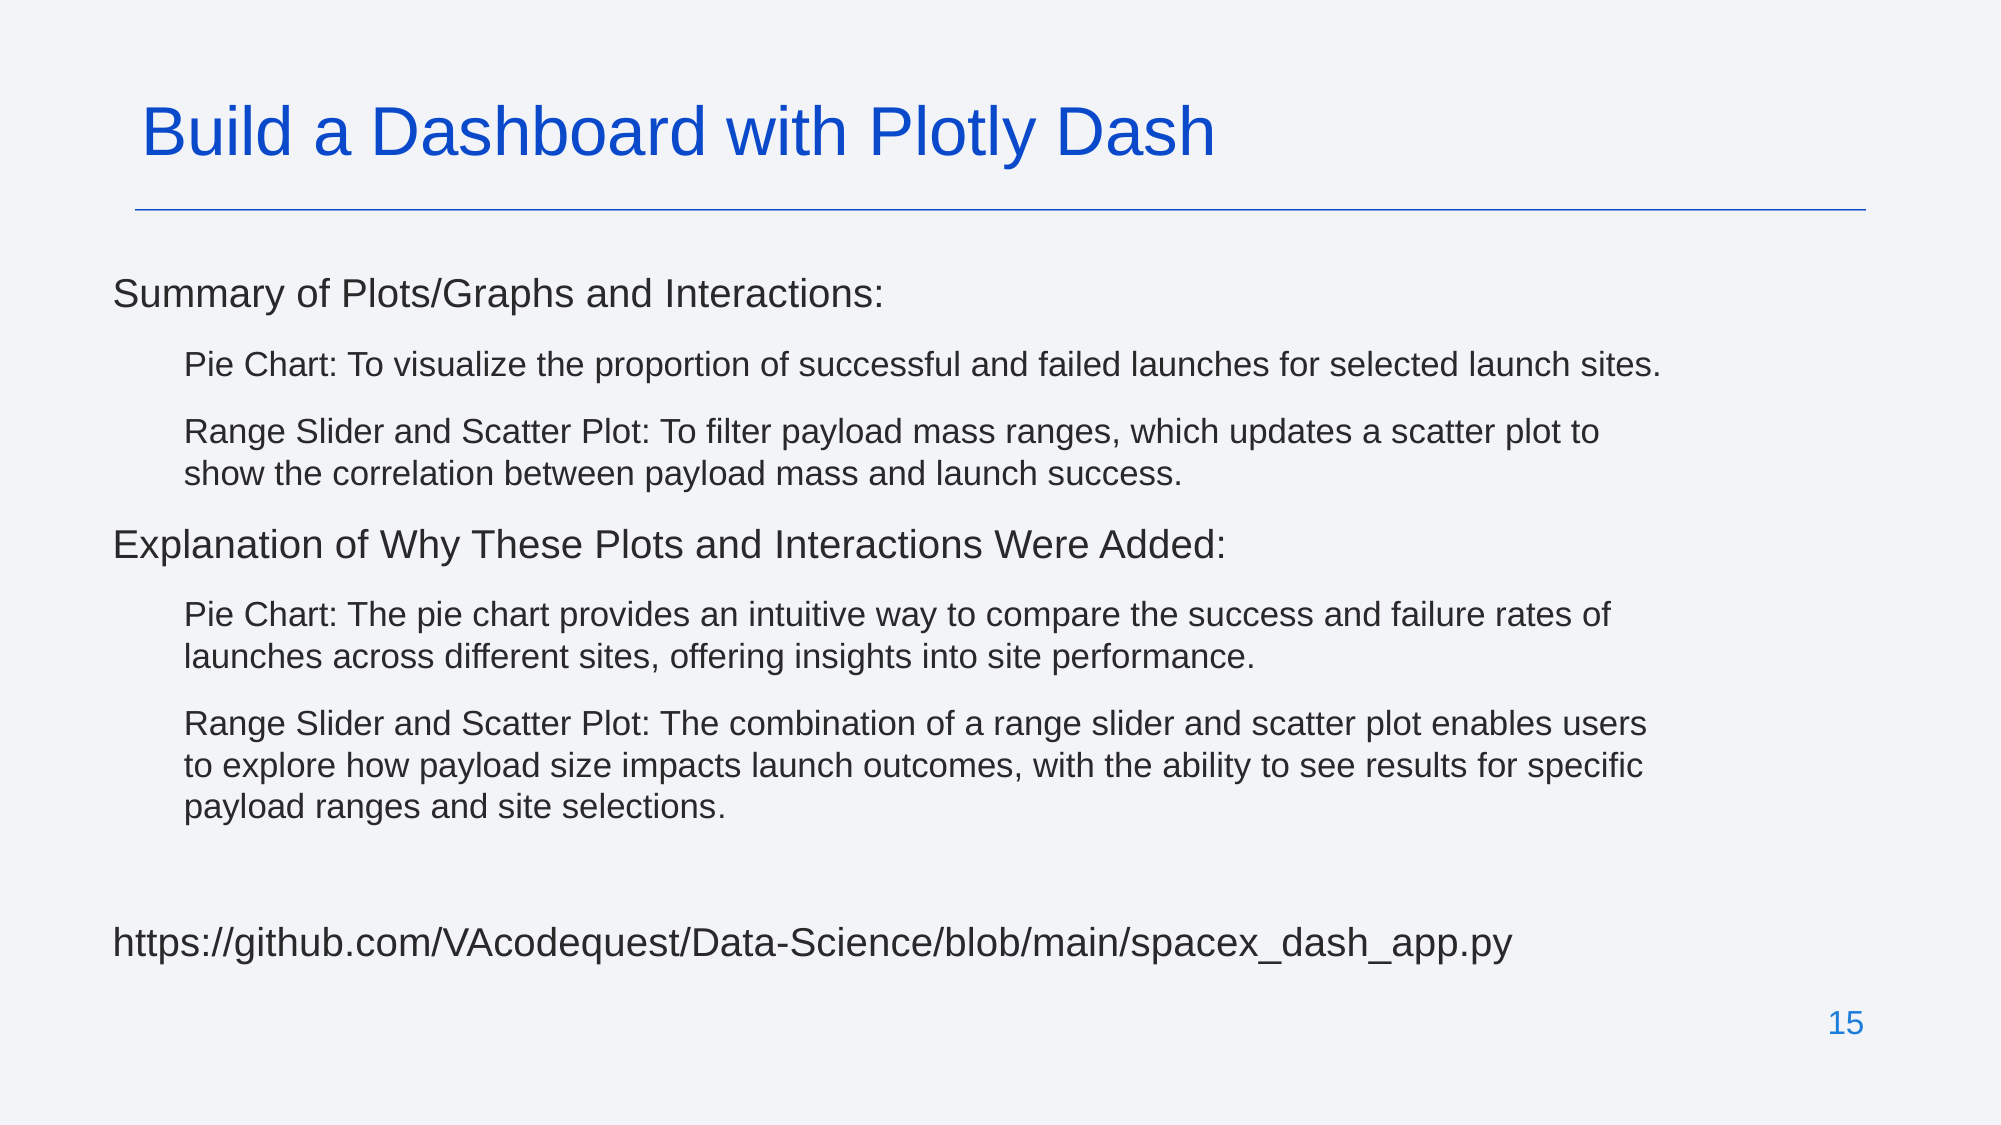

Build a Dashboard with Plotly Dash
Summary of Plots/Graphs and Interactions:
Pie Chart: To visualize the proportion of successful and failed launches for selected launch sites.
Range Slider and Scatter Plot: To filter payload mass ranges, which updates a scatter plot to show the correlation between payload mass and launch success.
Explanation of Why These Plots and Interactions Were Added:
Pie Chart: The pie chart provides an intuitive way to compare the success and failure rates of launches across different sites, offering insights into site performance.
Range Slider and Scatter Plot: The combination of a range slider and scatter plot enables users to explore how payload size impacts launch outcomes, with the ability to see results for specific payload ranges and site selections.

https://github.com/VAcodequest/Data-Science/blob/main/spacex_dash_app.py
15